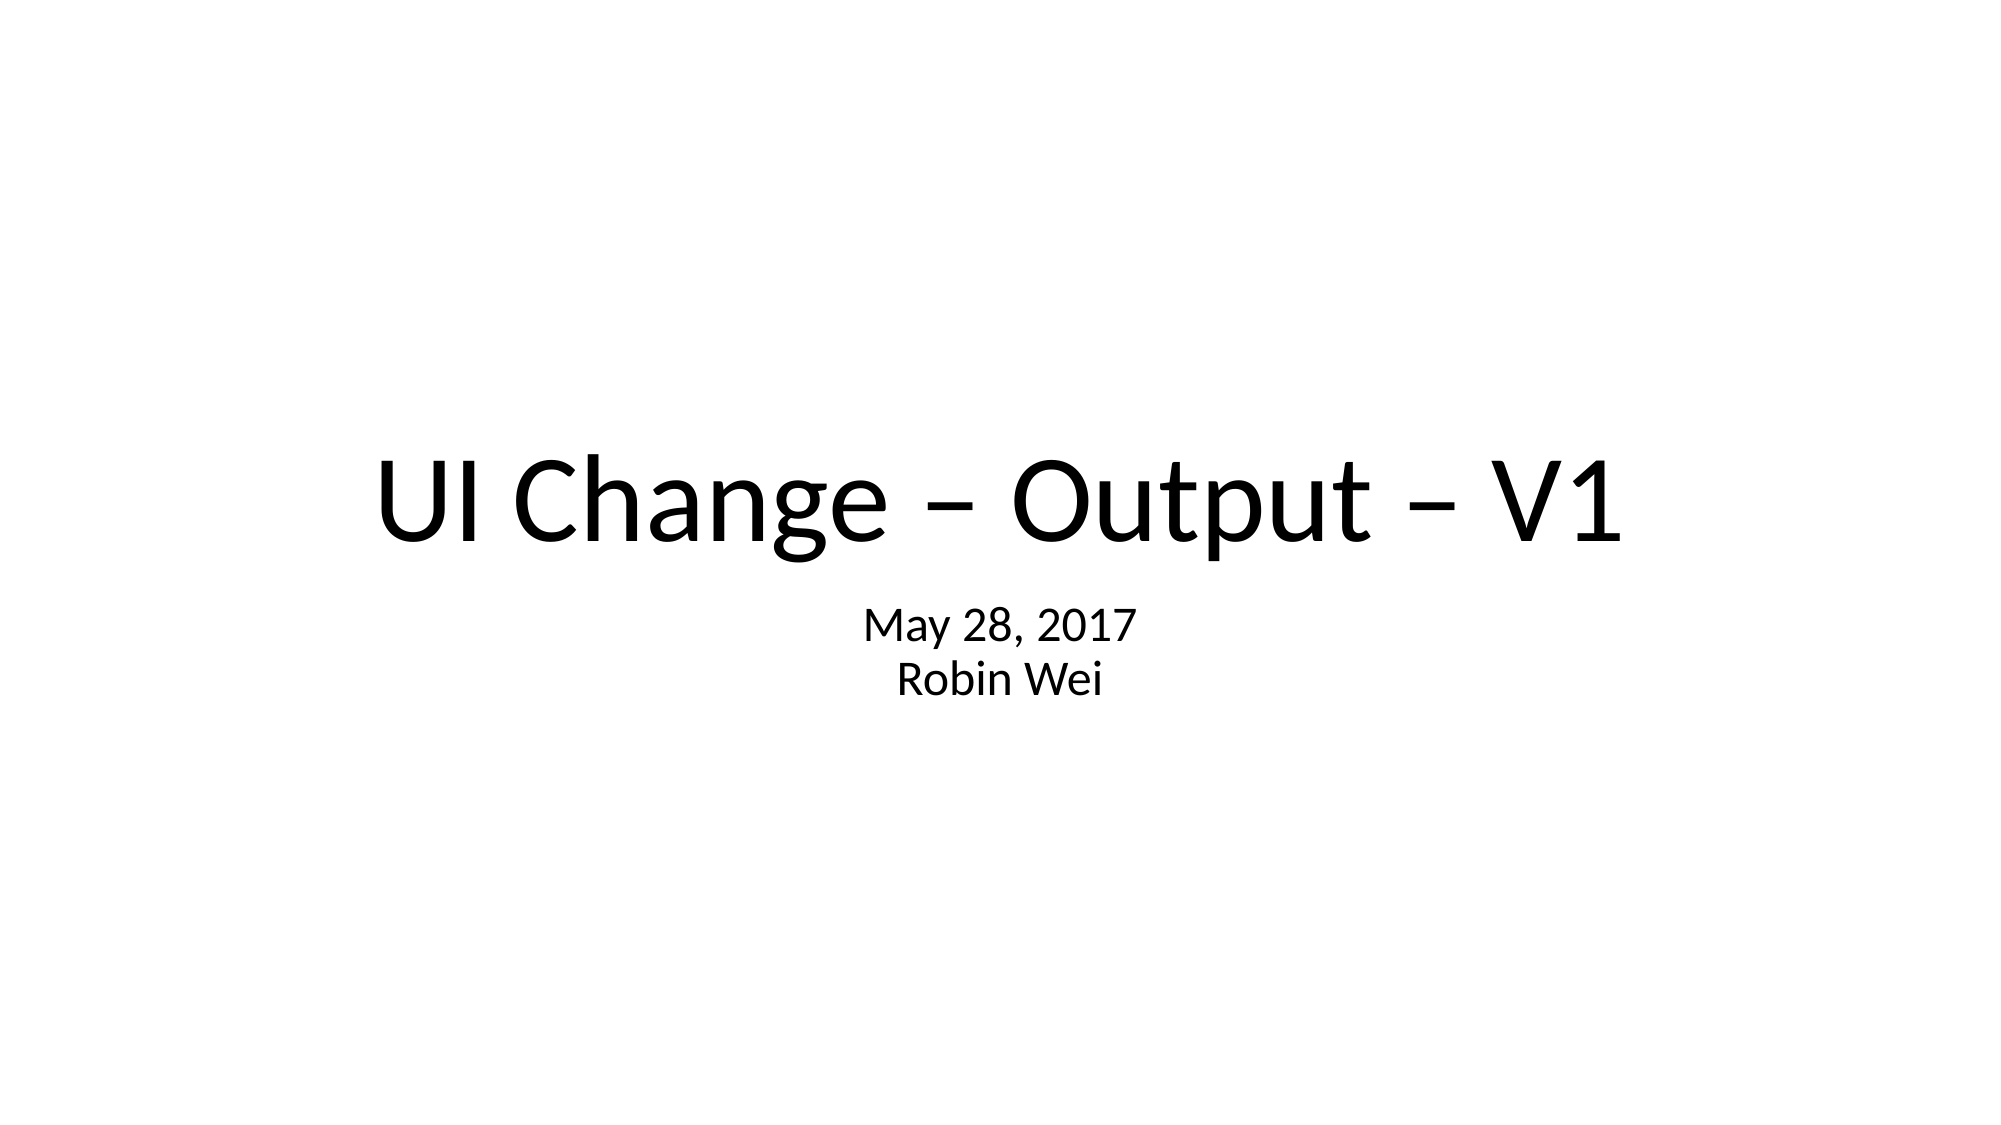

# UI Change – Output – V1
May 28, 2017
Robin Wei